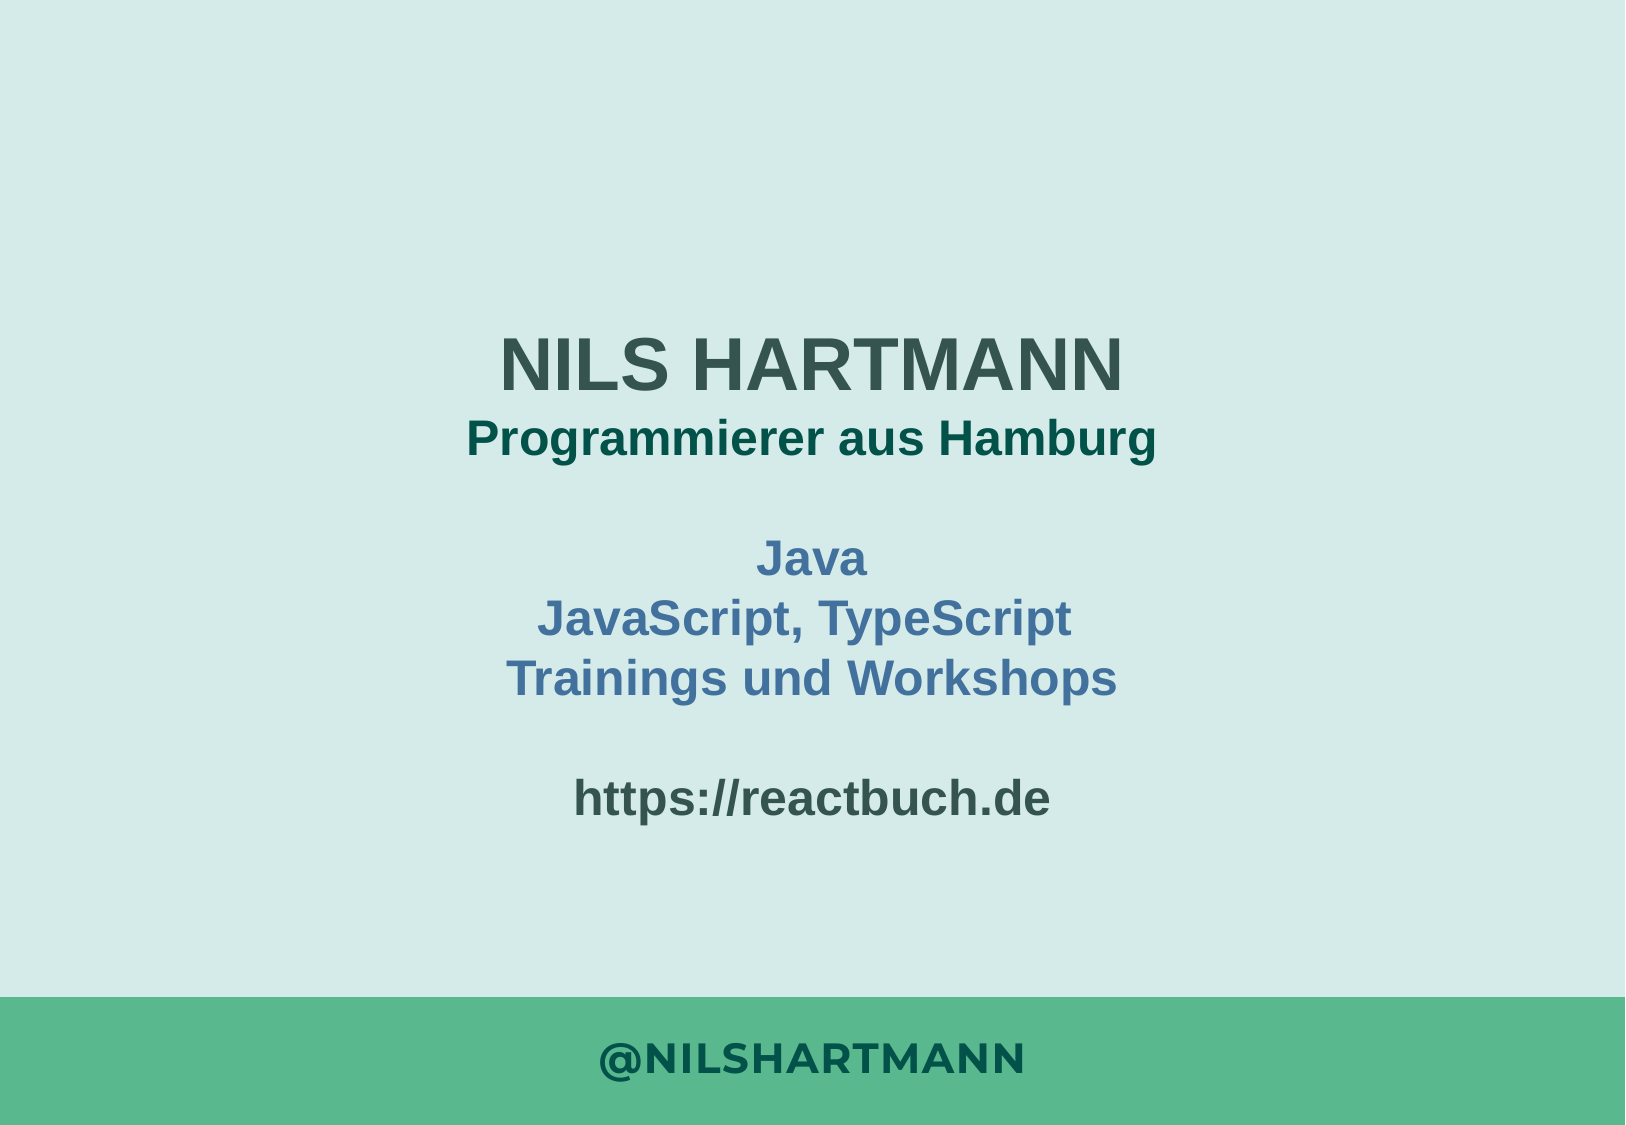

NILS HARTMANN
Programmierer aus Hamburg

Java
JavaScript, TypeScript
Trainings und Workshops

https://reactbuch.de

# @nilshartmann